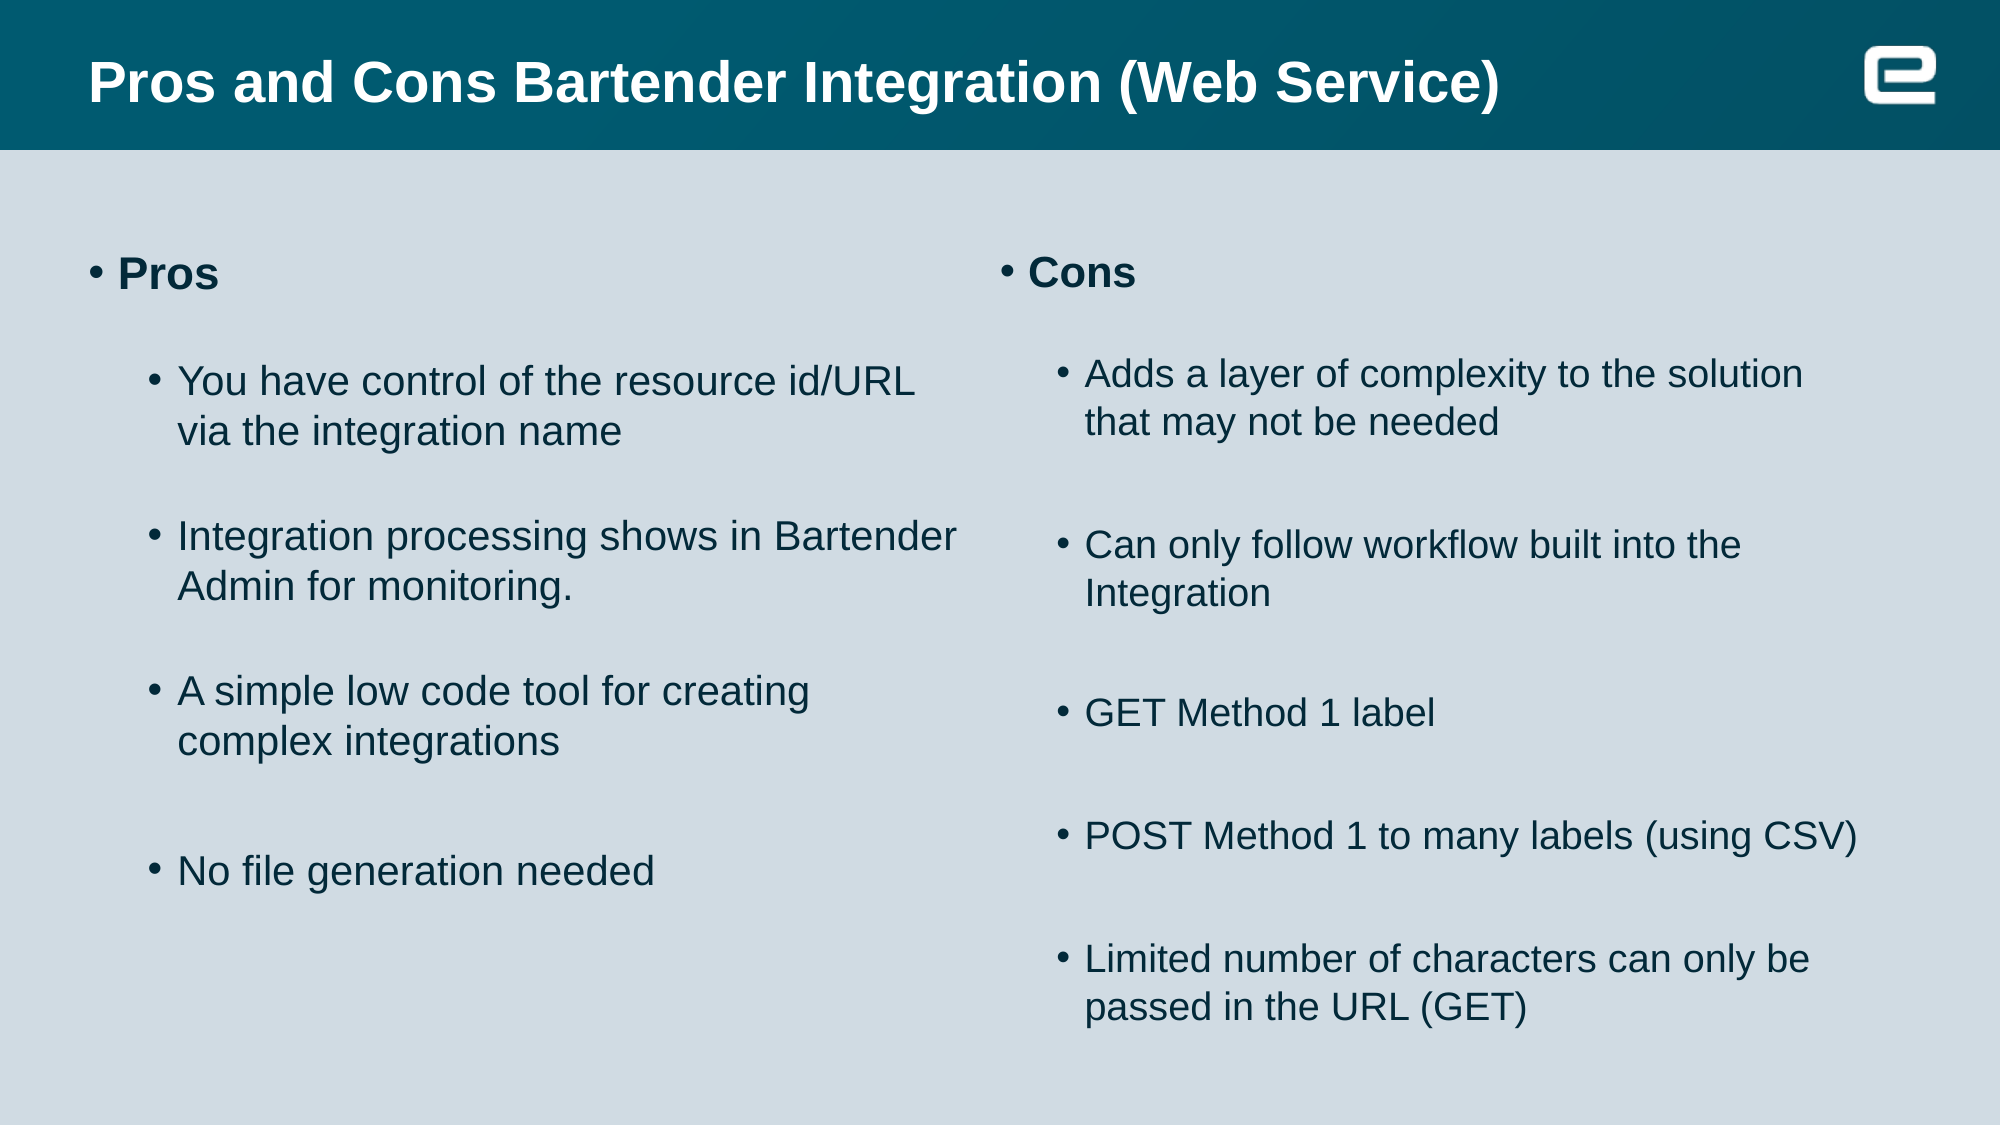

# Pros and Cons Bartender Integration (Web Service)
Pros
You have control of the resource id/URL via the integration name

Integration processing shows in Bartender Admin for monitoring.

A simple low code tool for creating complex integrations

No file generation needed

Cons

Adds a layer of complexity to the solution that may not be needed

Can only follow workflow built into the Integration

GET Method 1 label

POST Method 1 to many labels (using CSV)

Limited number of characters can only be passed in the URL (GET)